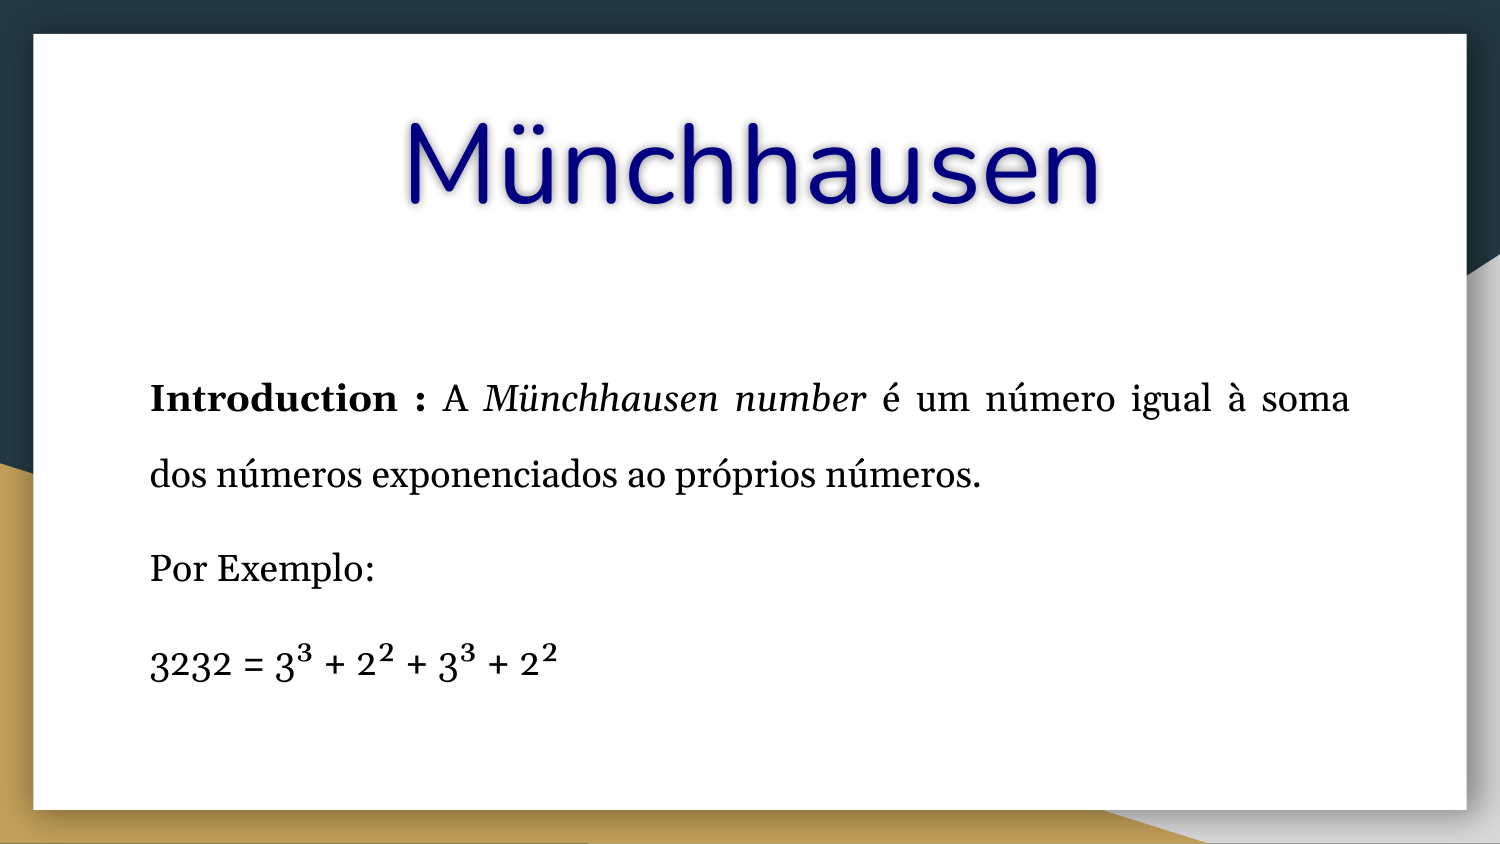

# Münchhausen
Introduction : A Münchhausen number é um número igual à soma dos números exponenciados ao próprios números.
Por Exemplo:
3232 = 3³ + 2² + 3³ + 2²